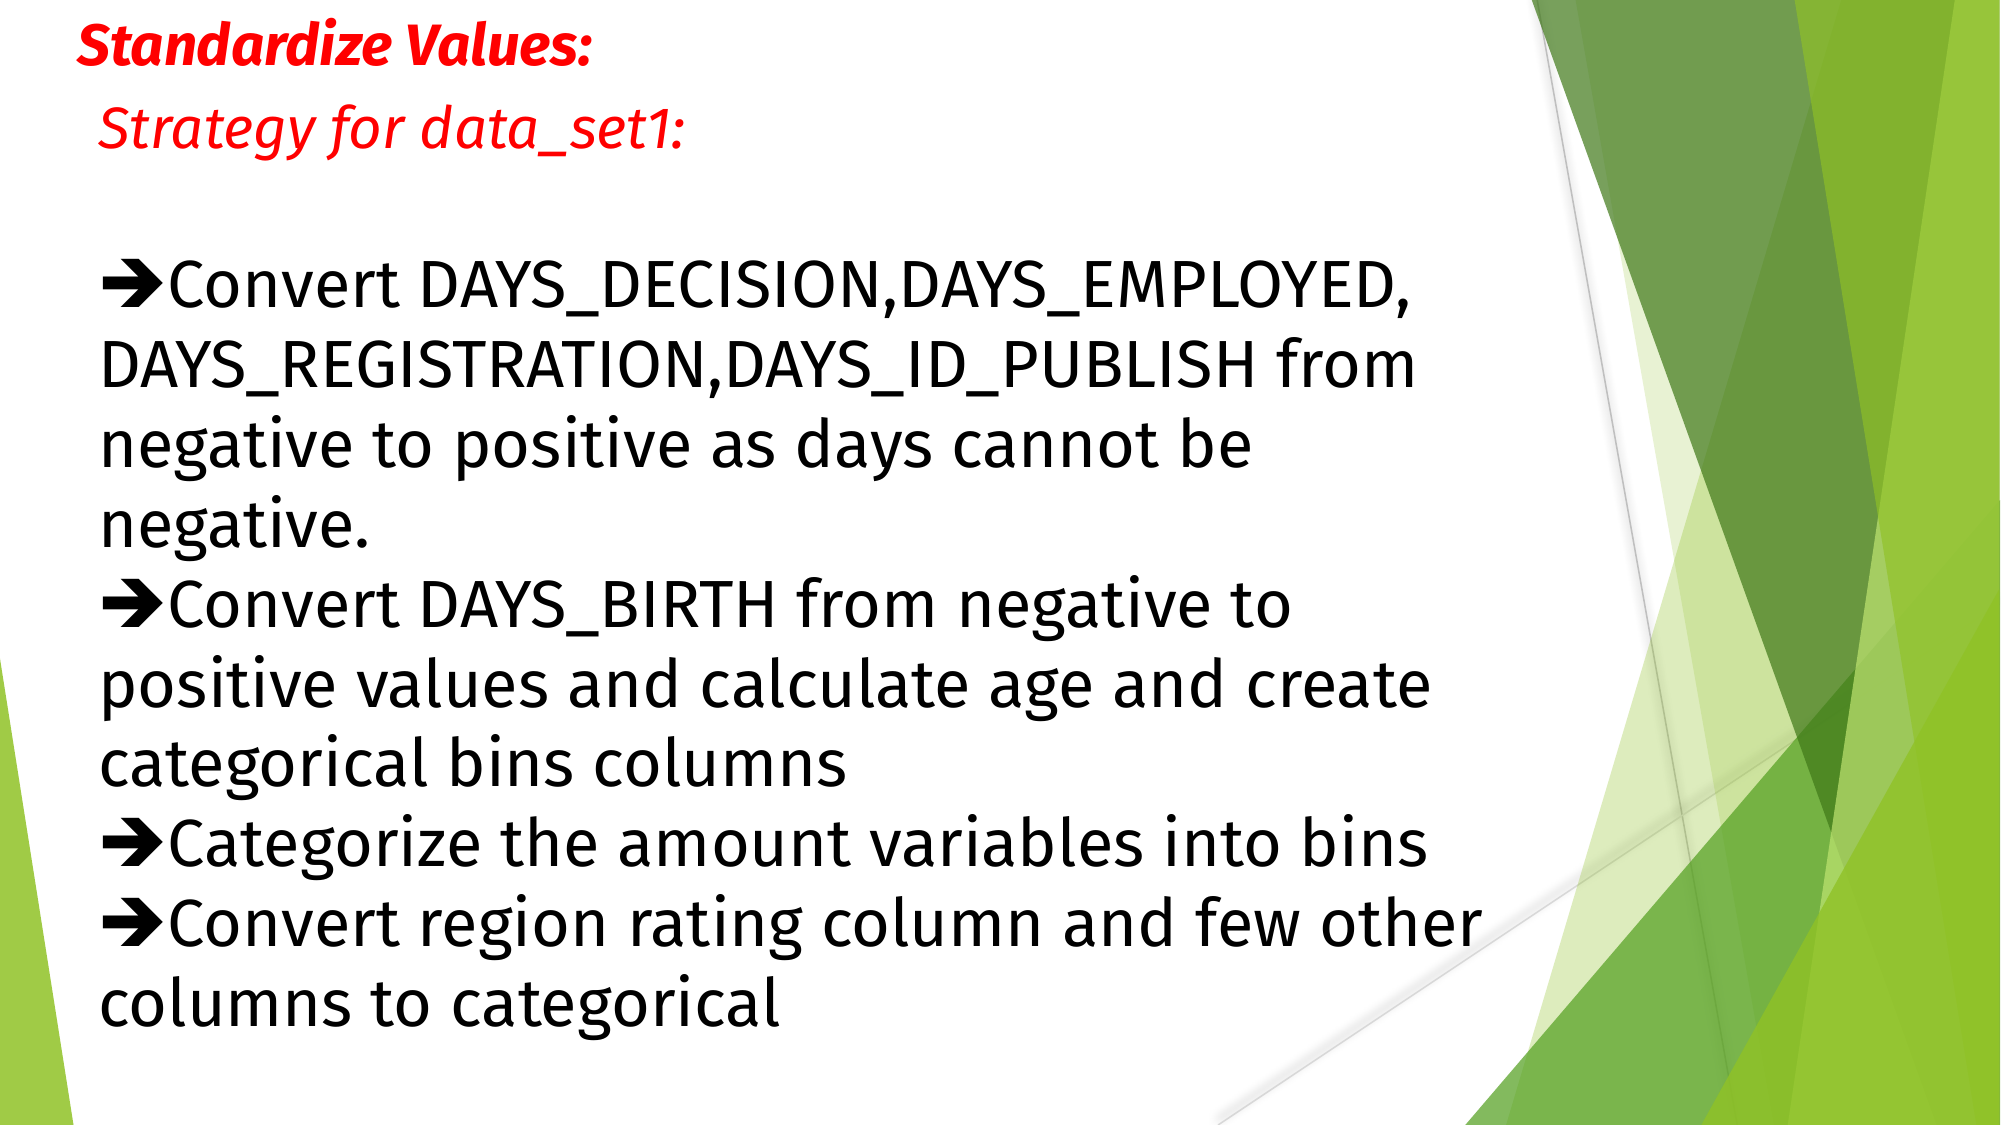

Standardize Values:

Strategy for data_set1:

🡺Convert DAYS_DECISION,DAYS_EMPLOYED, DAYS_REGISTRATION,DAYS_ID_PUBLISH from negative to positive as days cannot be negative.
🡺Convert DAYS_BIRTH from negative to positive values and calculate age and create categorical bins columns
🡺Categorize the amount variables into bins
🡺Convert region rating column and few other columns to categorical